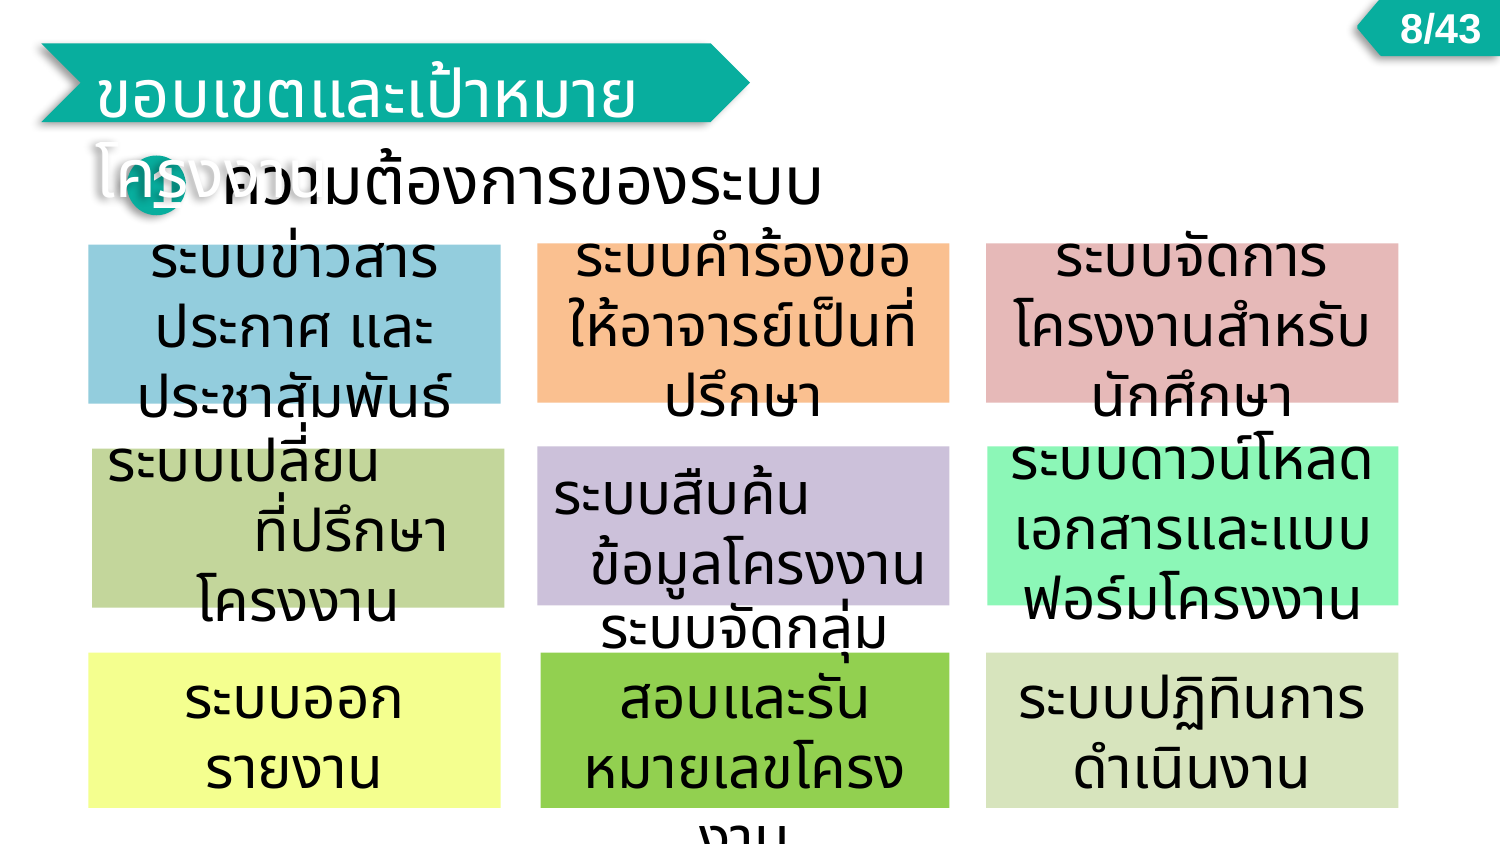

8/43
ขอบเขตและเป้าหมายโครงงาน
ความต้องการของระบบ
1
ระบบคำร้องขอให้อาจารย์เป็นที่ปรึกษา
ระบบจัดการโครงงานสำหรับนักศึกษา
ระบบข่าวสาร ประกาศ และประชาสัมพันธ์
ระบบสืบค้น           ข้อมูลโครงงาน
ระบบดาวน์โหลดเอกสารและแบบฟอร์มโครงงาน
ระบบเปลี่ยน               ที่ปรึกษาโครงงาน
ระบบออกรายงาน
ระบบจัดกลุ่มสอบและรันหมายเลขโครงงาน
ระบบปฏิทินการดำเนินงาน